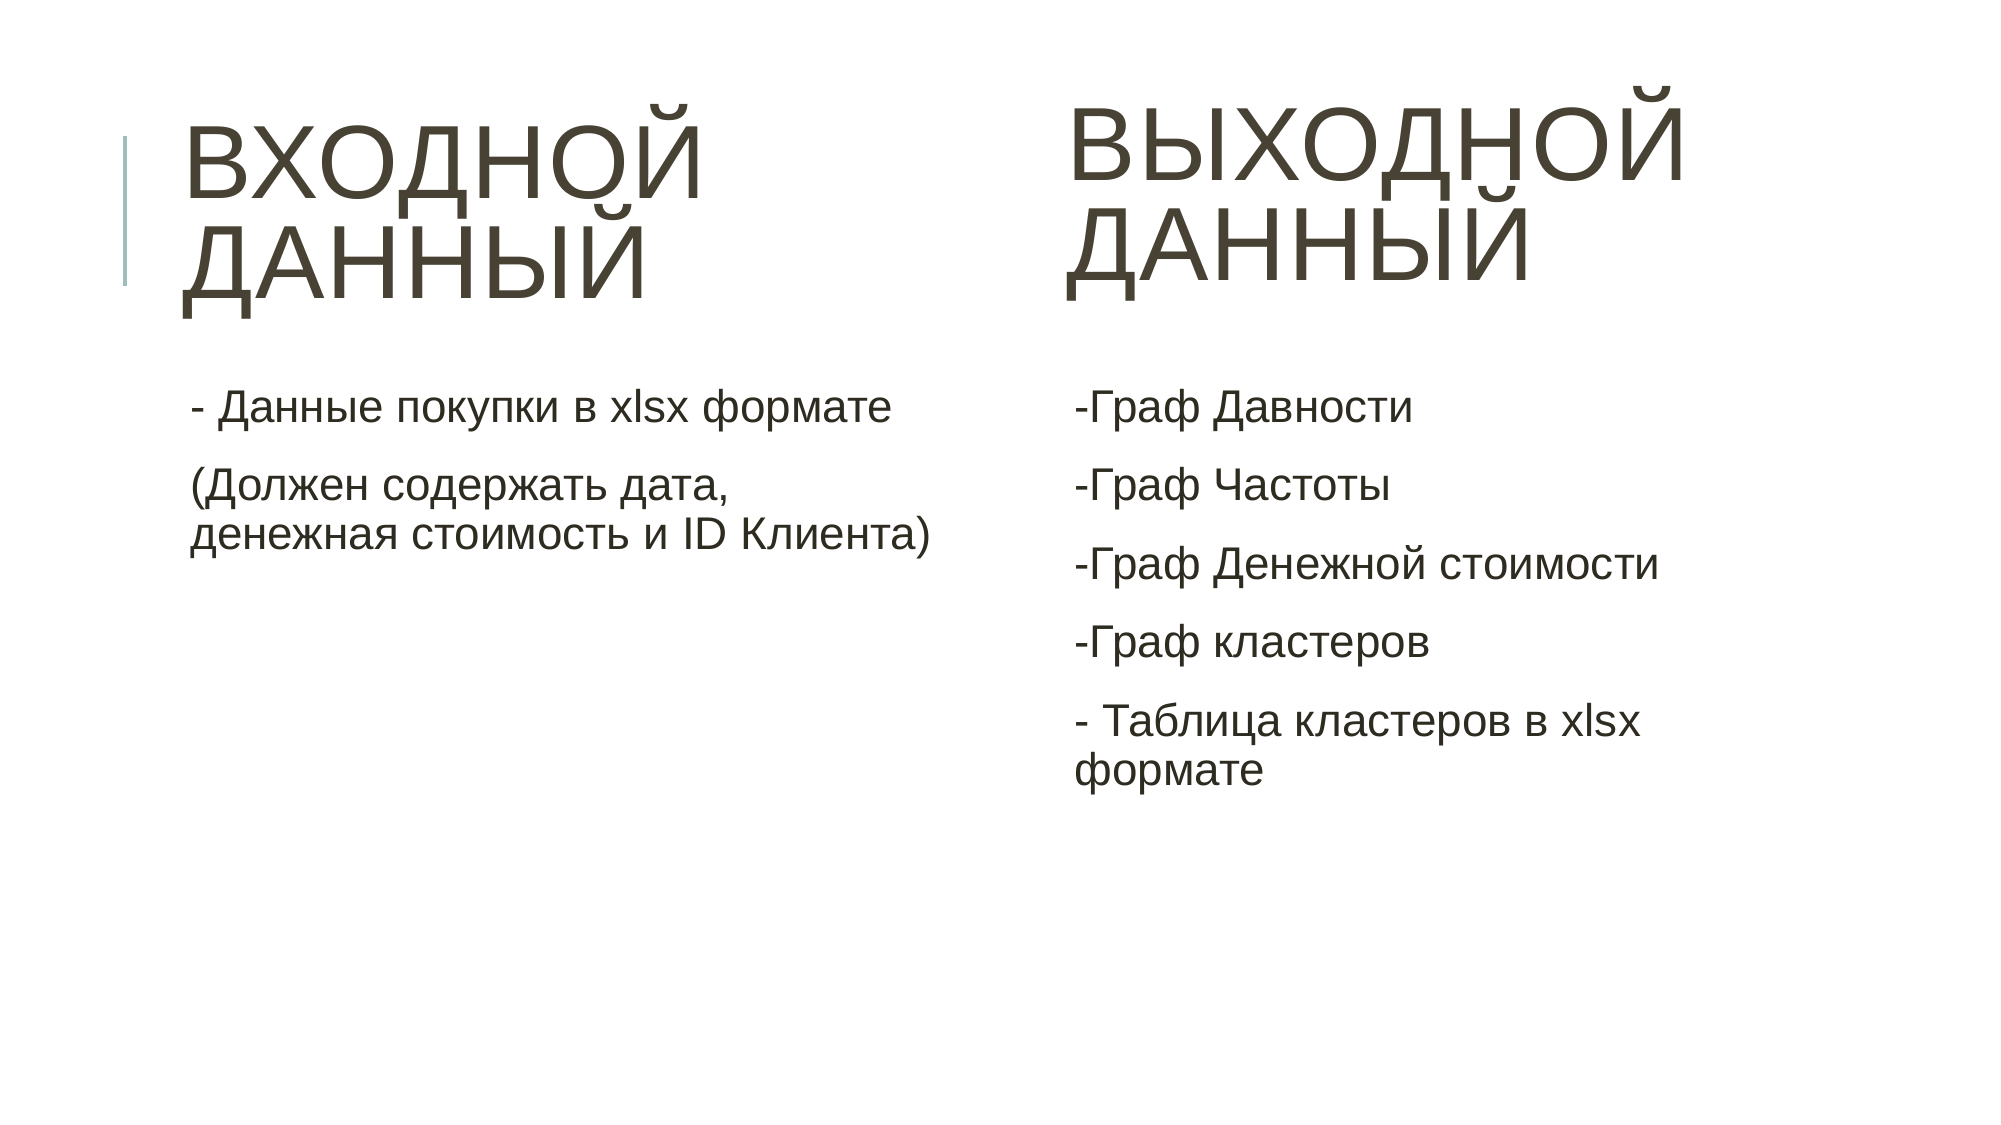

Выходной данный
# Входной данный
- Данные покупки в xlsx формате
(Должен содержать дата, денежная стоимость и ID Клиента)
-Граф Давности
-Граф Частоты
-Граф Денежной стоимости
-Граф кластеров
- Таблица кластеров в xlsx формате